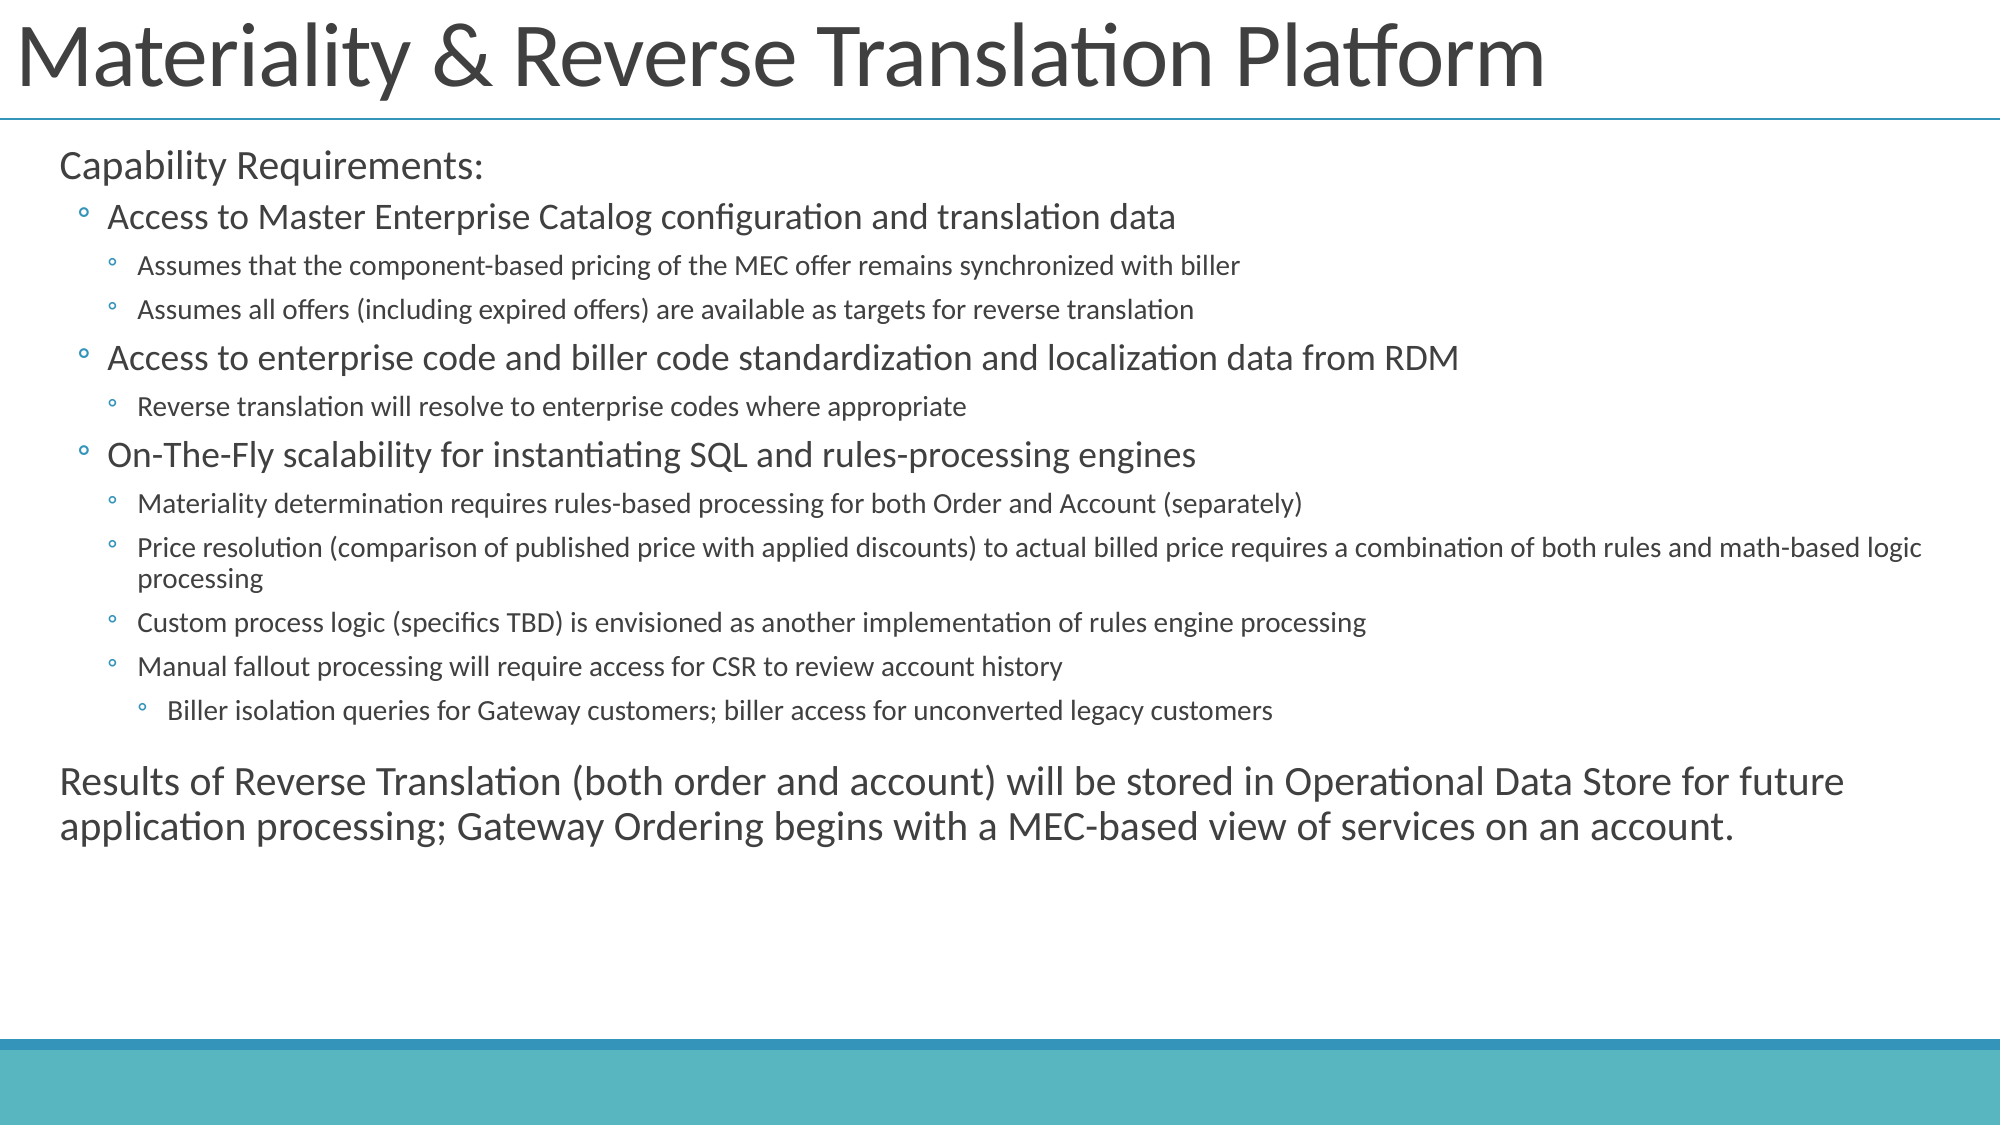

# Materiality & Reverse Translation Platform
Capability Requirements:
Access to Master Enterprise Catalog configuration and translation data
Assumes that the component-based pricing of the MEC offer remains synchronized with biller
Assumes all offers (including expired offers) are available as targets for reverse translation
Access to enterprise code and biller code standardization and localization data from RDM
Reverse translation will resolve to enterprise codes where appropriate
On-The-Fly scalability for instantiating SQL and rules-processing engines
Materiality determination requires rules-based processing for both Order and Account (separately)
Price resolution (comparison of published price with applied discounts) to actual billed price requires a combination of both rules and math-based logic processing
Custom process logic (specifics TBD) is envisioned as another implementation of rules engine processing
Manual fallout processing will require access for CSR to review account history
Biller isolation queries for Gateway customers; biller access for unconverted legacy customers
Results of Reverse Translation (both order and account) will be stored in Operational Data Store for future application processing; Gateway Ordering begins with a MEC-based view of services on an account.